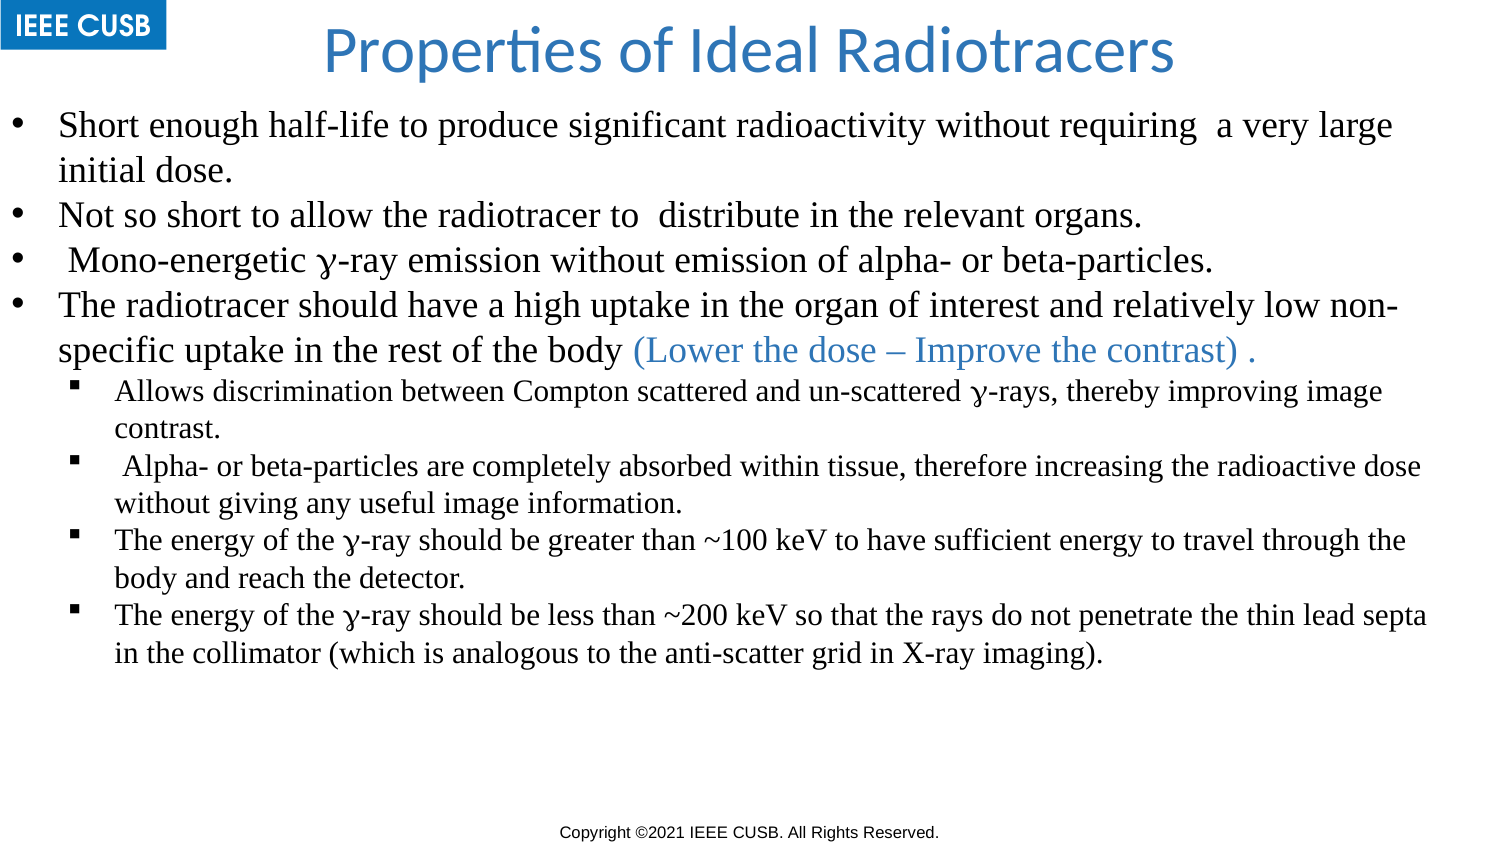

# Properties of Ideal Radiotracers
Short enough half-life to produce significant radioactivity without requiring  a very large initial dose.
Not so short to allow the radiotracer to  distribute in the relevant organs.
 Mono-energetic γ-ray emission without emission of alpha- or beta-particles.
The radiotracer should have a high uptake in the organ of interest and relatively low non-specific uptake in the rest of the body (Lower the dose – Improve the contrast) .
Allows discrimination between Compton scattered and un-scattered γ-rays, thereby improving image contrast.
 Alpha- or beta-particles are completely absorbed within tissue, therefore increasing the radioactive dose without giving any useful image information.
The energy of the γ-ray should be greater than ~100 keV to have sufficient energy to travel through the body and reach the detector.
The energy of the γ-ray should be less than ~200 keV so that the rays do not penetrate the thin lead septa in the collimator (which is analogous to the anti-scatter grid in X-ray imaging).